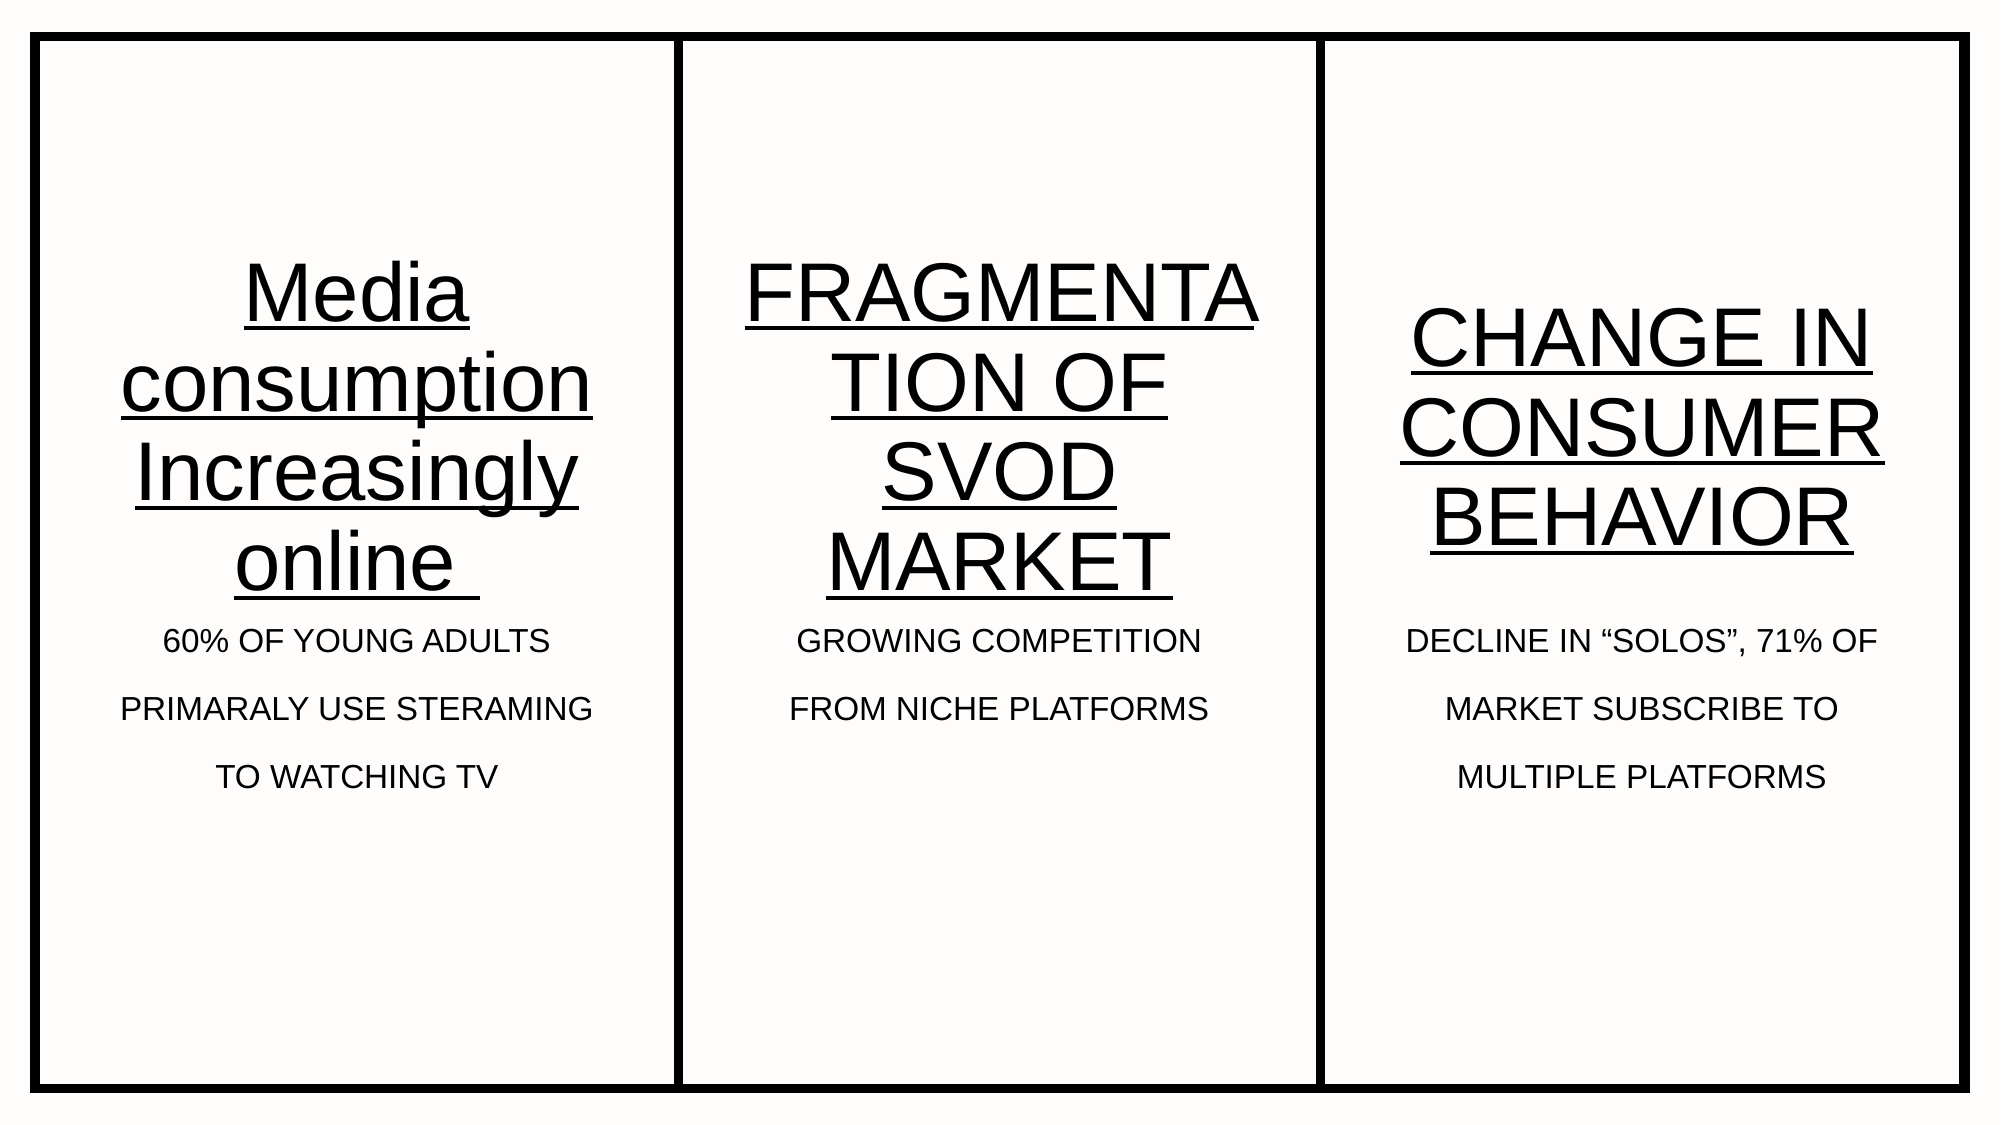

Media consumption
Increasingly online
FRAGMENTATION OF SVOD MARKET
CHANGE IN CONSUMER BEHAVIOR
60% OF YOUNG ADULTS PRIMARALY USE STERAMING TO WATCHING TV
GROWING COMPETITION FROM NICHE PLATFORMS
DECLINE IN “SOLOS”, 71% OF MARKET SUBSCRIBE TO MULTIPLE PLATFORMS